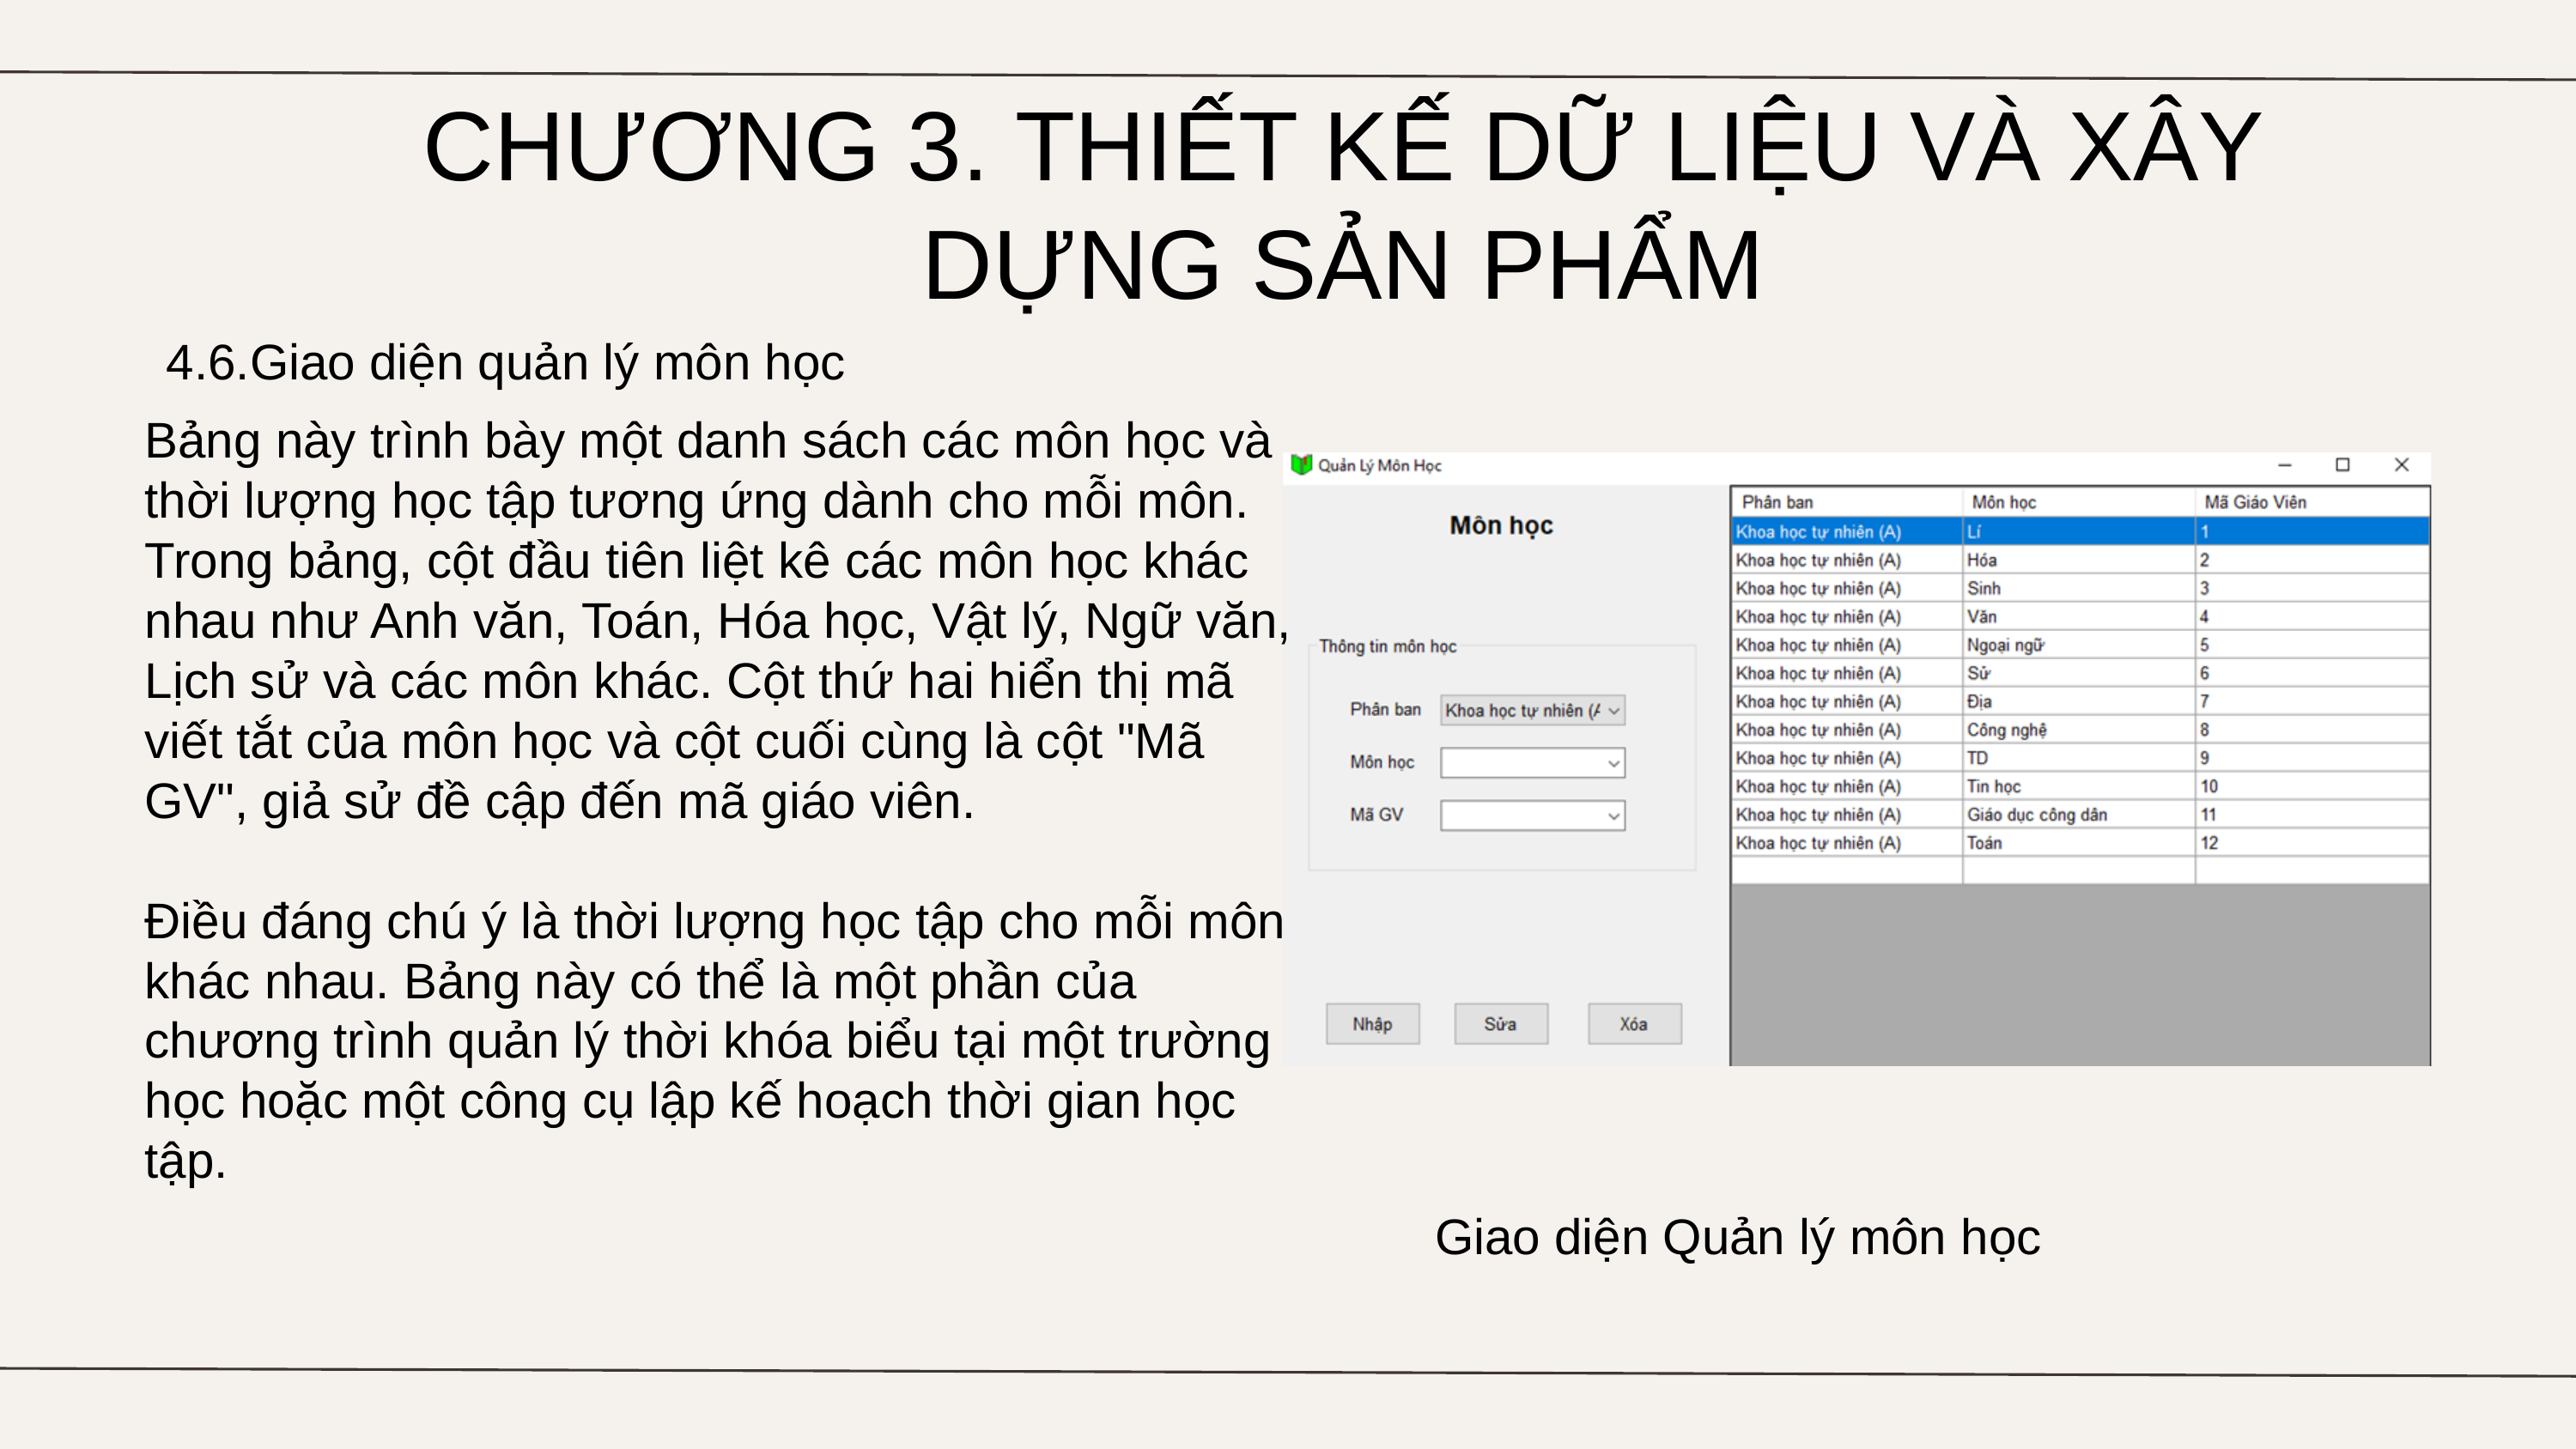

CHƯƠNG 3. THIẾT KẾ DỮ LIỆU VÀ XÂY DỰNG SẢN PHẨM
4.6.Giao diện quản lý môn học
Bảng này trình bày một danh sách các môn học và thời lượng học tập tương ứng dành cho mỗi môn. Trong bảng, cột đầu tiên liệt kê các môn học khác nhau như Anh văn, Toán, Hóa học, Vật lý, Ngữ văn, Lịch sử và các môn khác. Cột thứ hai hiển thị mã viết tắt của môn học và cột cuối cùng là cột "Mã GV", giả sử đề cập đến mã giáo viên.

Điều đáng chú ý là thời lượng học tập cho mỗi môn khác nhau. Bảng này có thể là một phần của chương trình quản lý thời khóa biểu tại một trường học hoặc một công cụ lập kế hoạch thời gian học tập.

Giao diện Quản lý môn học